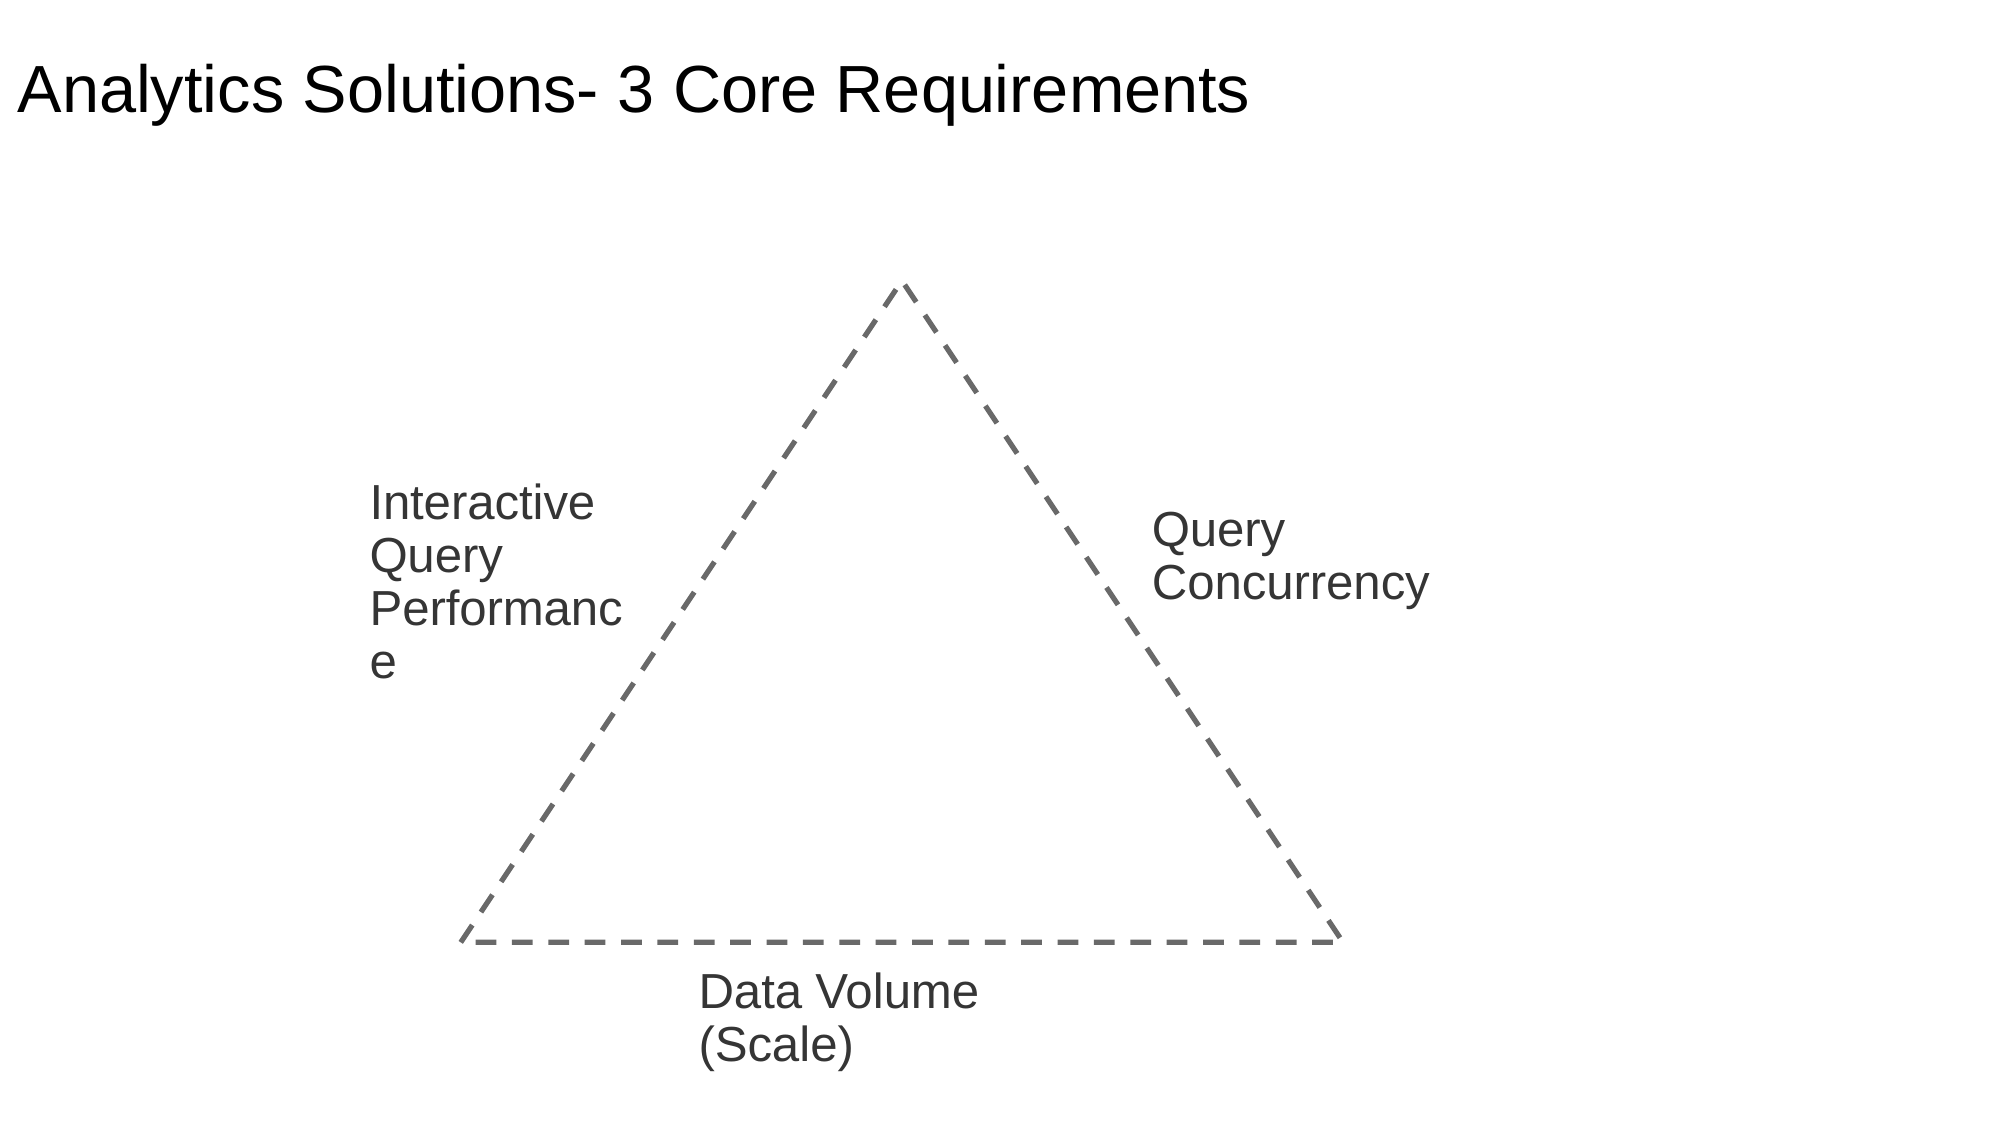

Analytics Solutions- 3 Core Requirements
#

Interactive Query Performance
Query Concurrency
Data Volume (Scale)